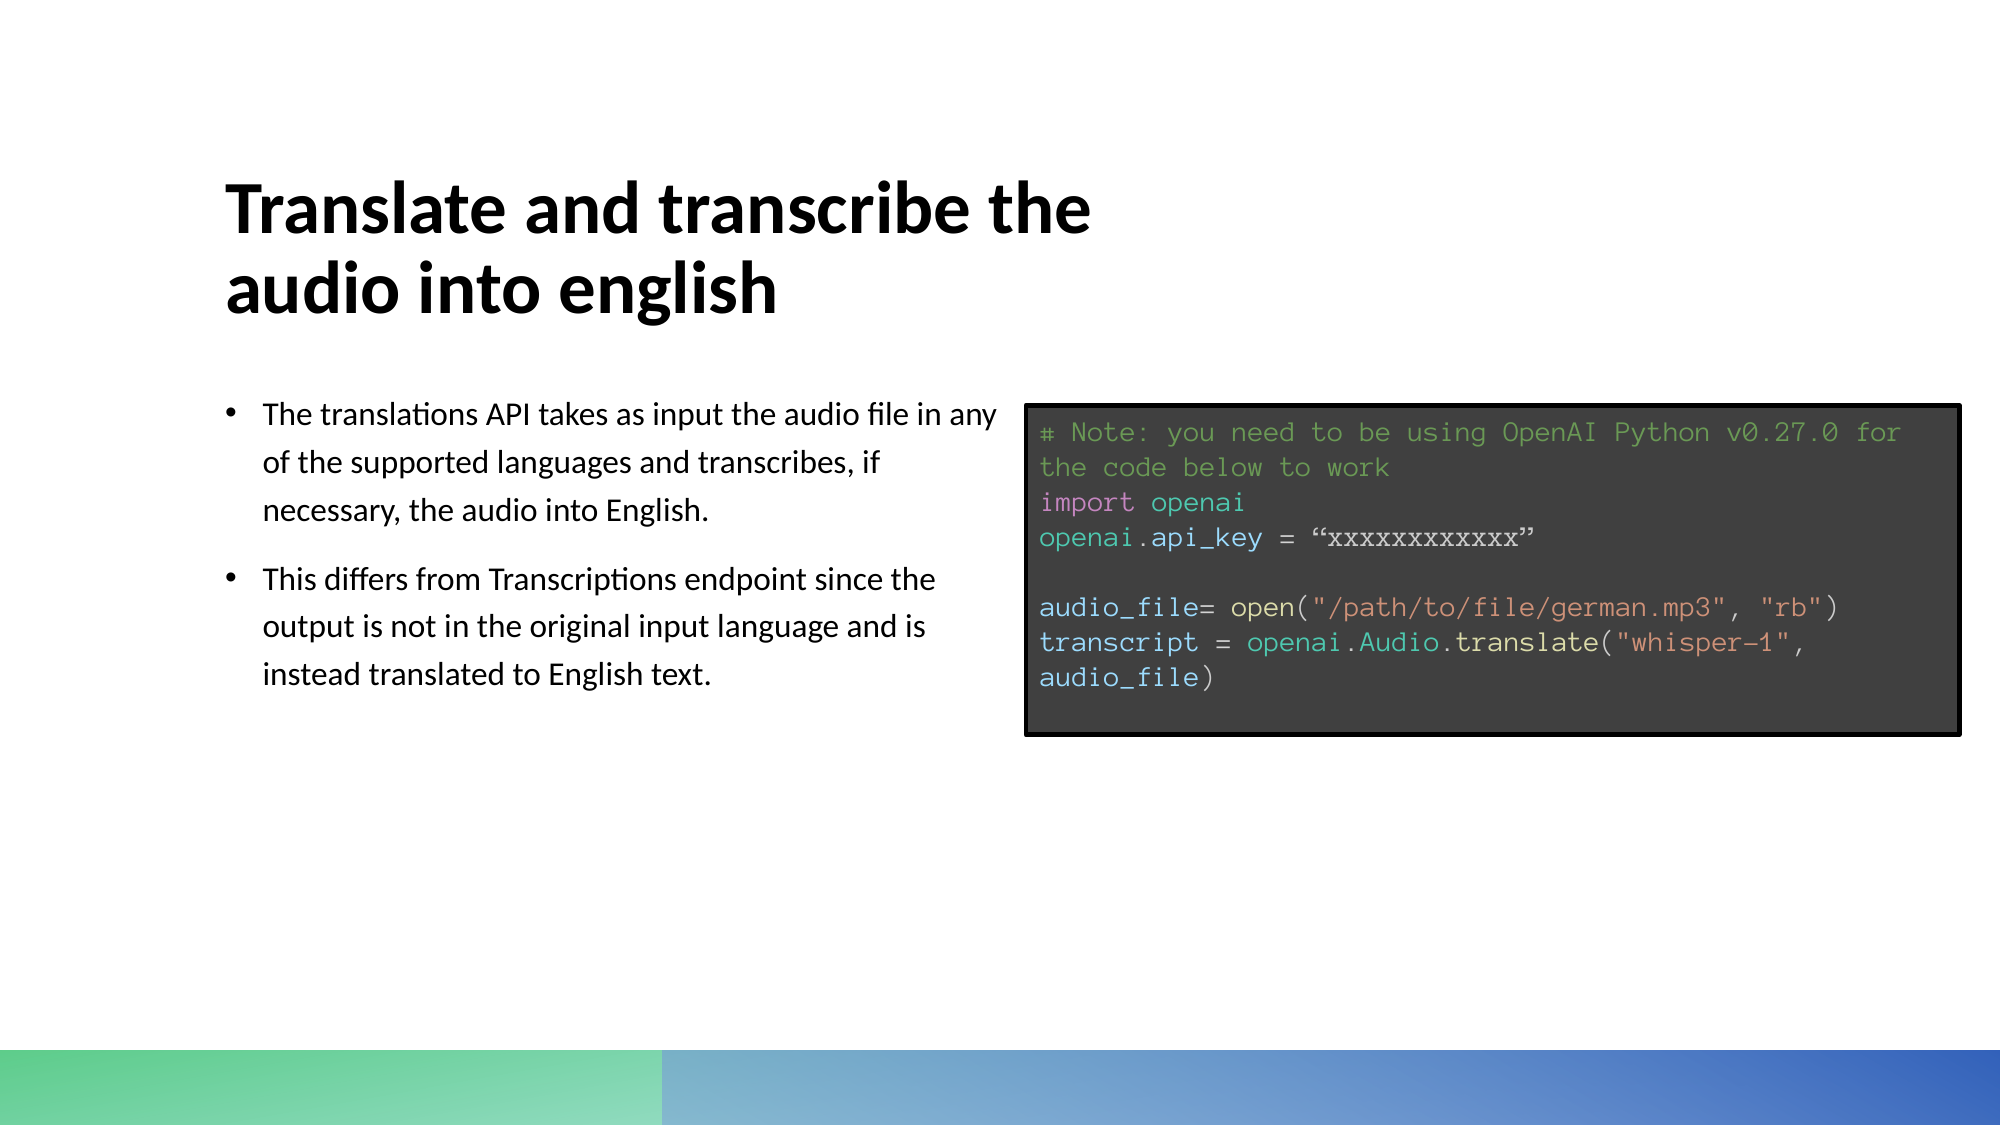

# Translate and transcribe the audio into english
The translations API takes as input the audio file in any of the supported languages and transcribes, if necessary, the audio into English.
This differs from Transcriptions endpoint since the output is not in the original input language and is instead translated to English text.
# Note: you need to be using OpenAI Python v0.27.0 for the code below to work
import openai
openai.api_key = “xxxxxxxxxxxx”
audio_file= open("/path/to/file/german.mp3", "rb")
transcript = openai.Audio.translate("whisper-1", audio_file)